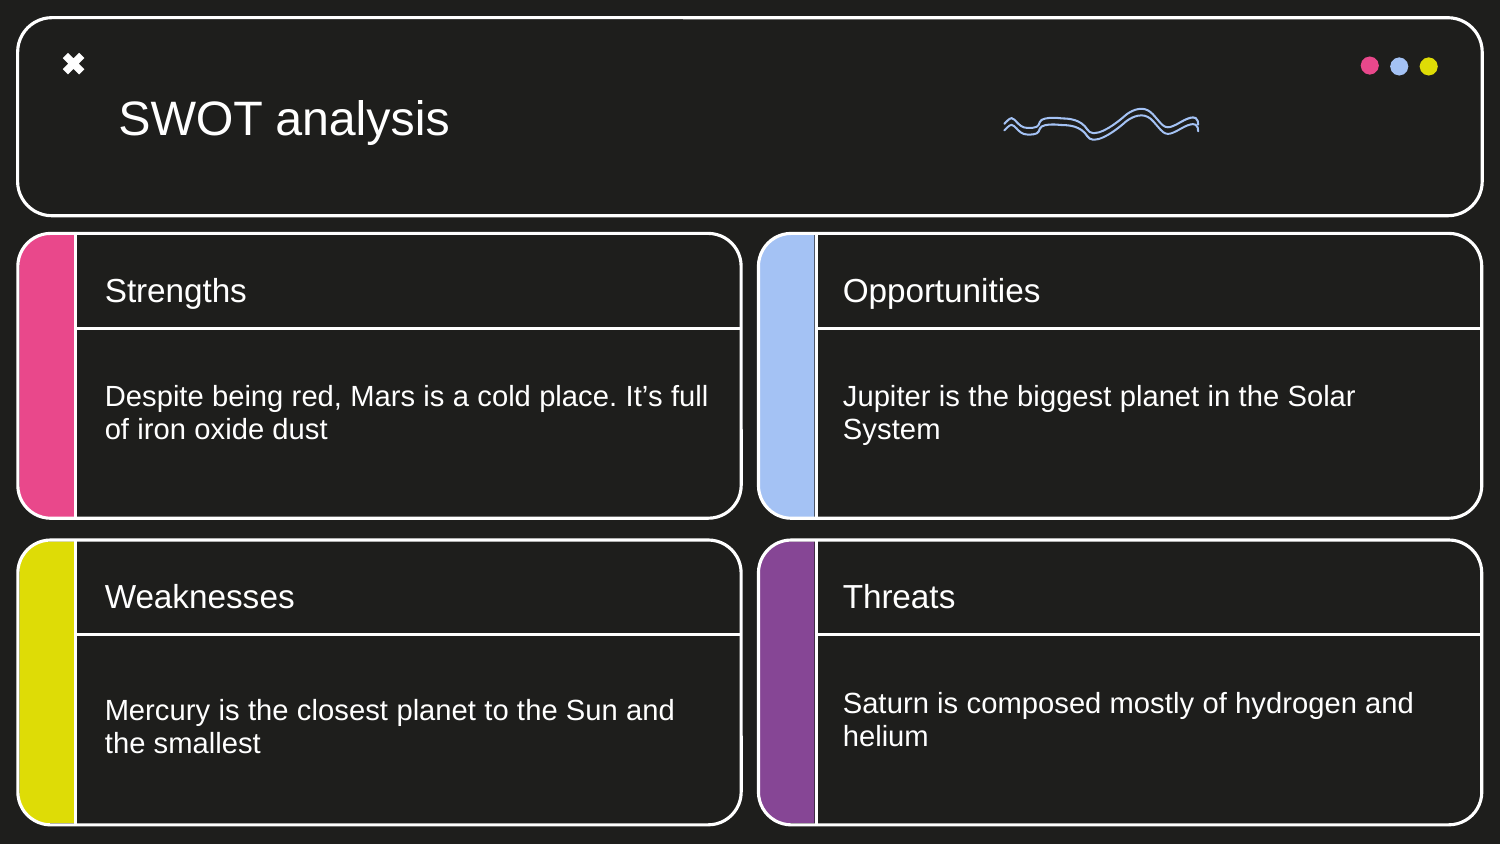

SWOT analysis
# Strengths
Opportunities
Despite being red, Mars is a cold place. It’s full of iron oxide dust
Jupiter is the biggest planet in the Solar System
Weaknesses
Threats
Mercury is the closest planet to the Sun and the smallest
Saturn is composed mostly of hydrogen and helium